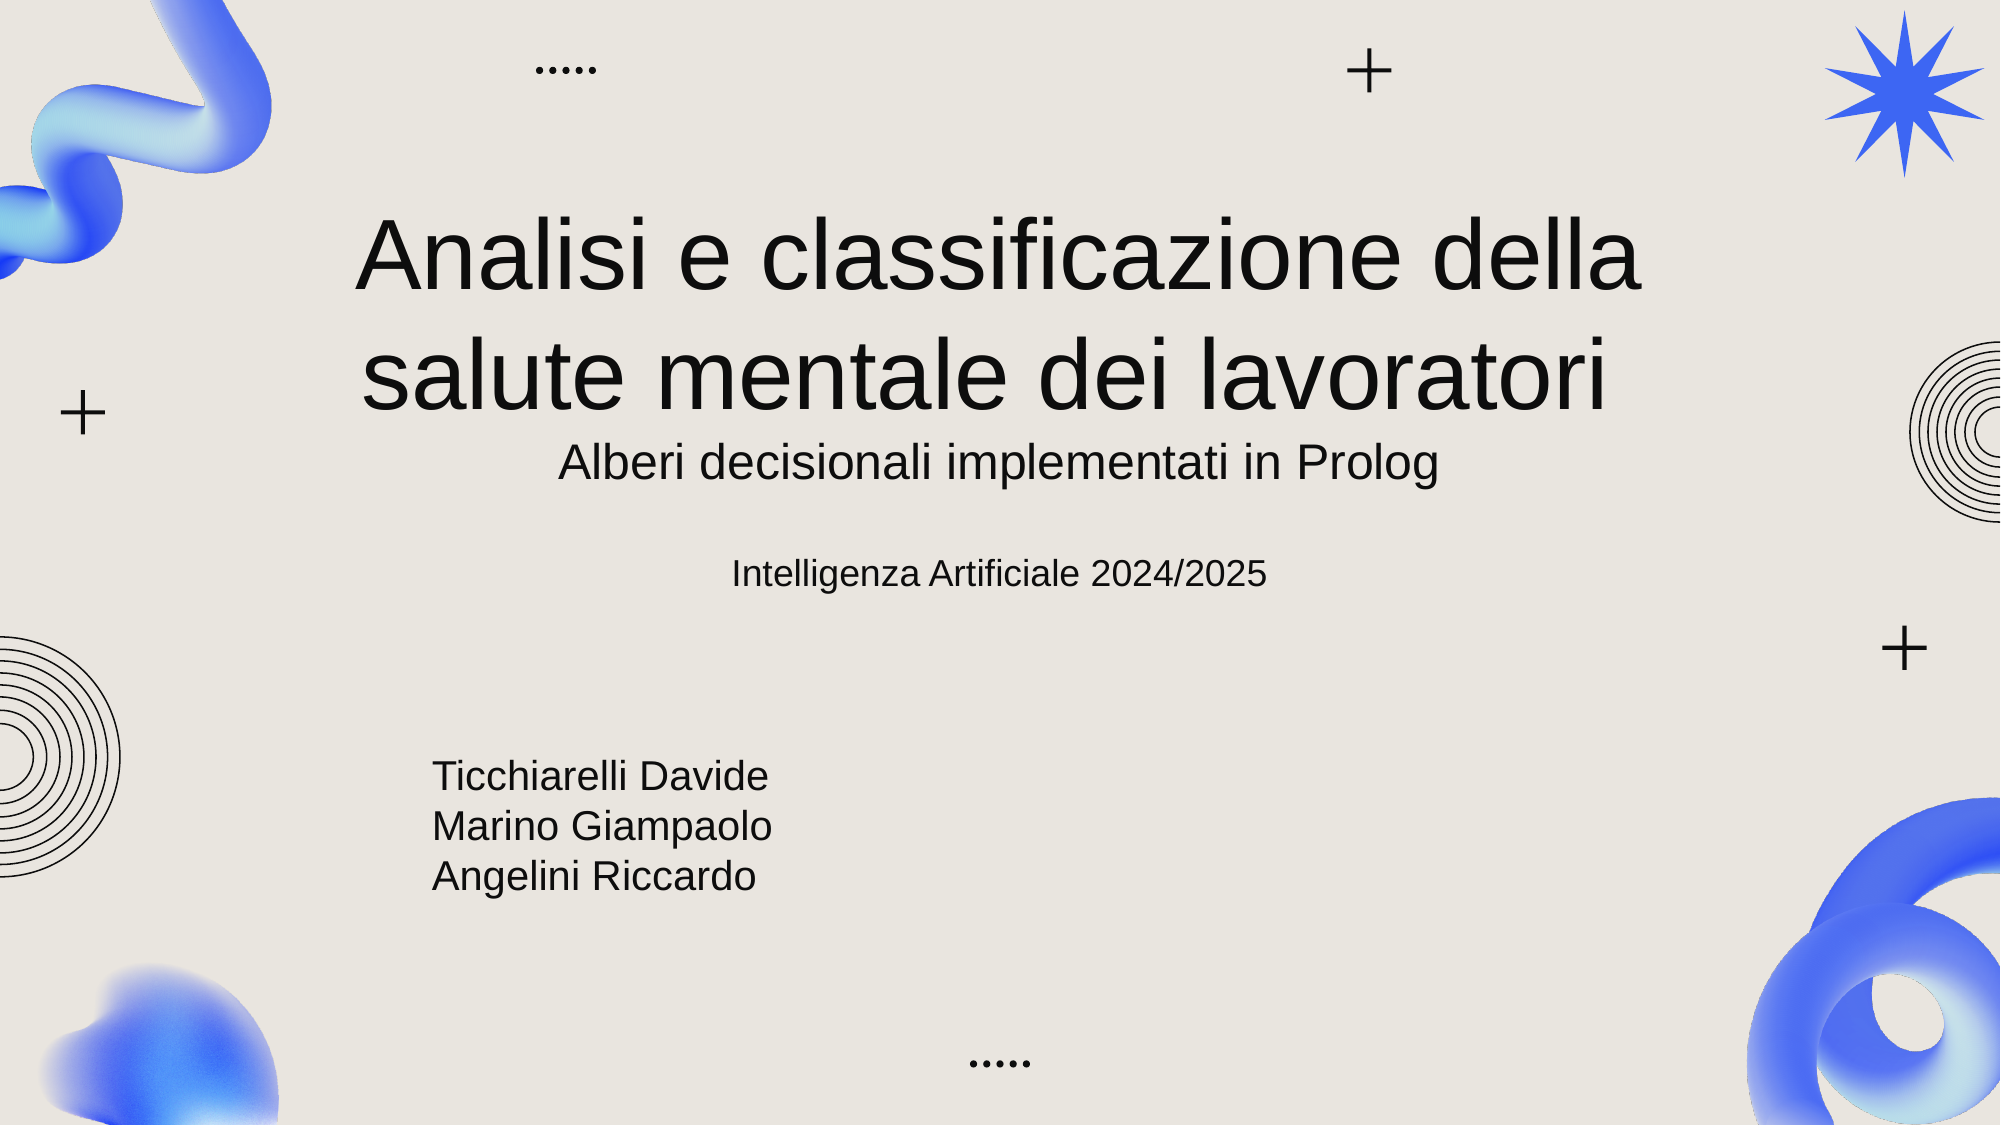

# Analisi e classificazione della salute mentale dei lavoratori Alberi decisionali implementati in Prolog Intelligenza Artificiale 2024/2025
Ticchiarelli Davide
Marino Giampaolo
Angelini Riccardo